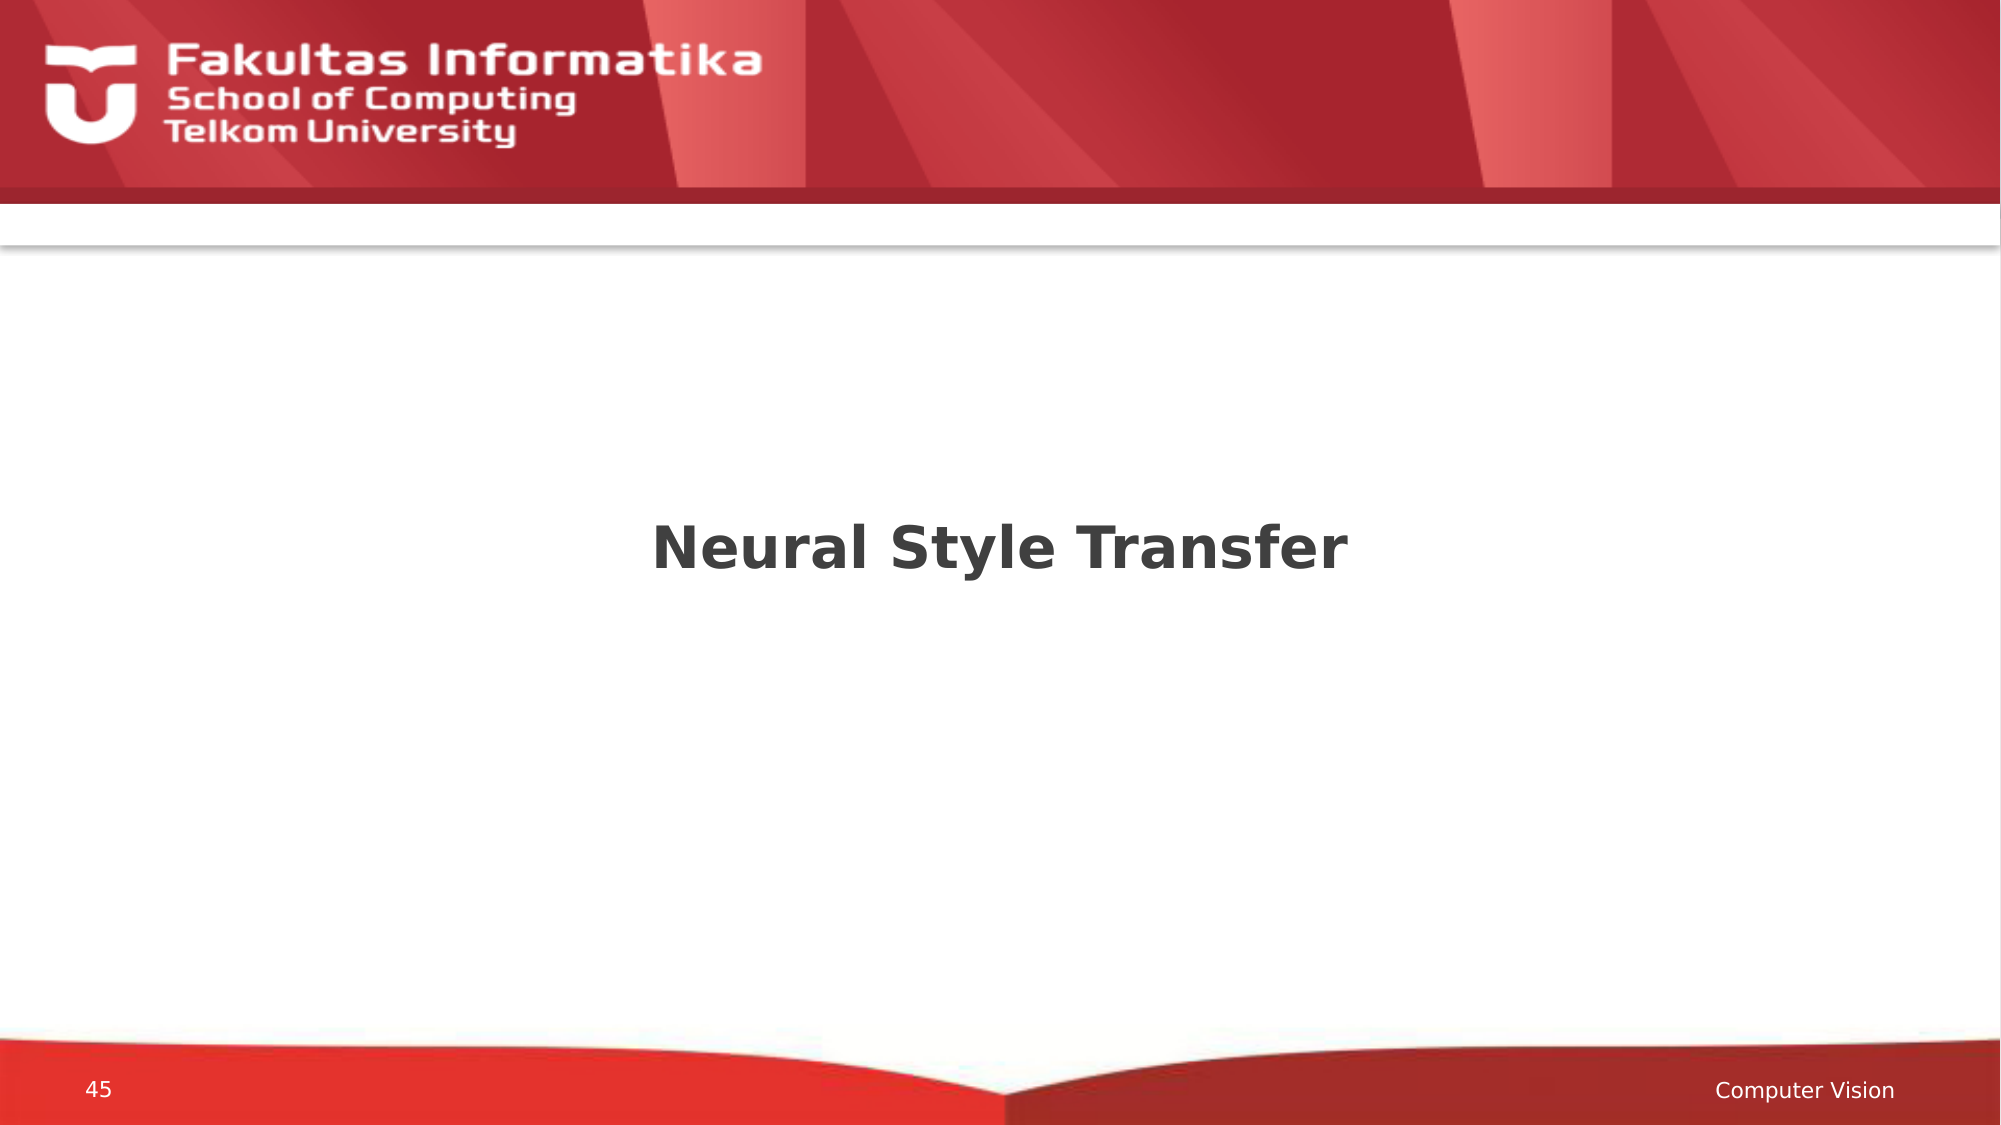

# Neural Style Transfer
Computer Vision
45